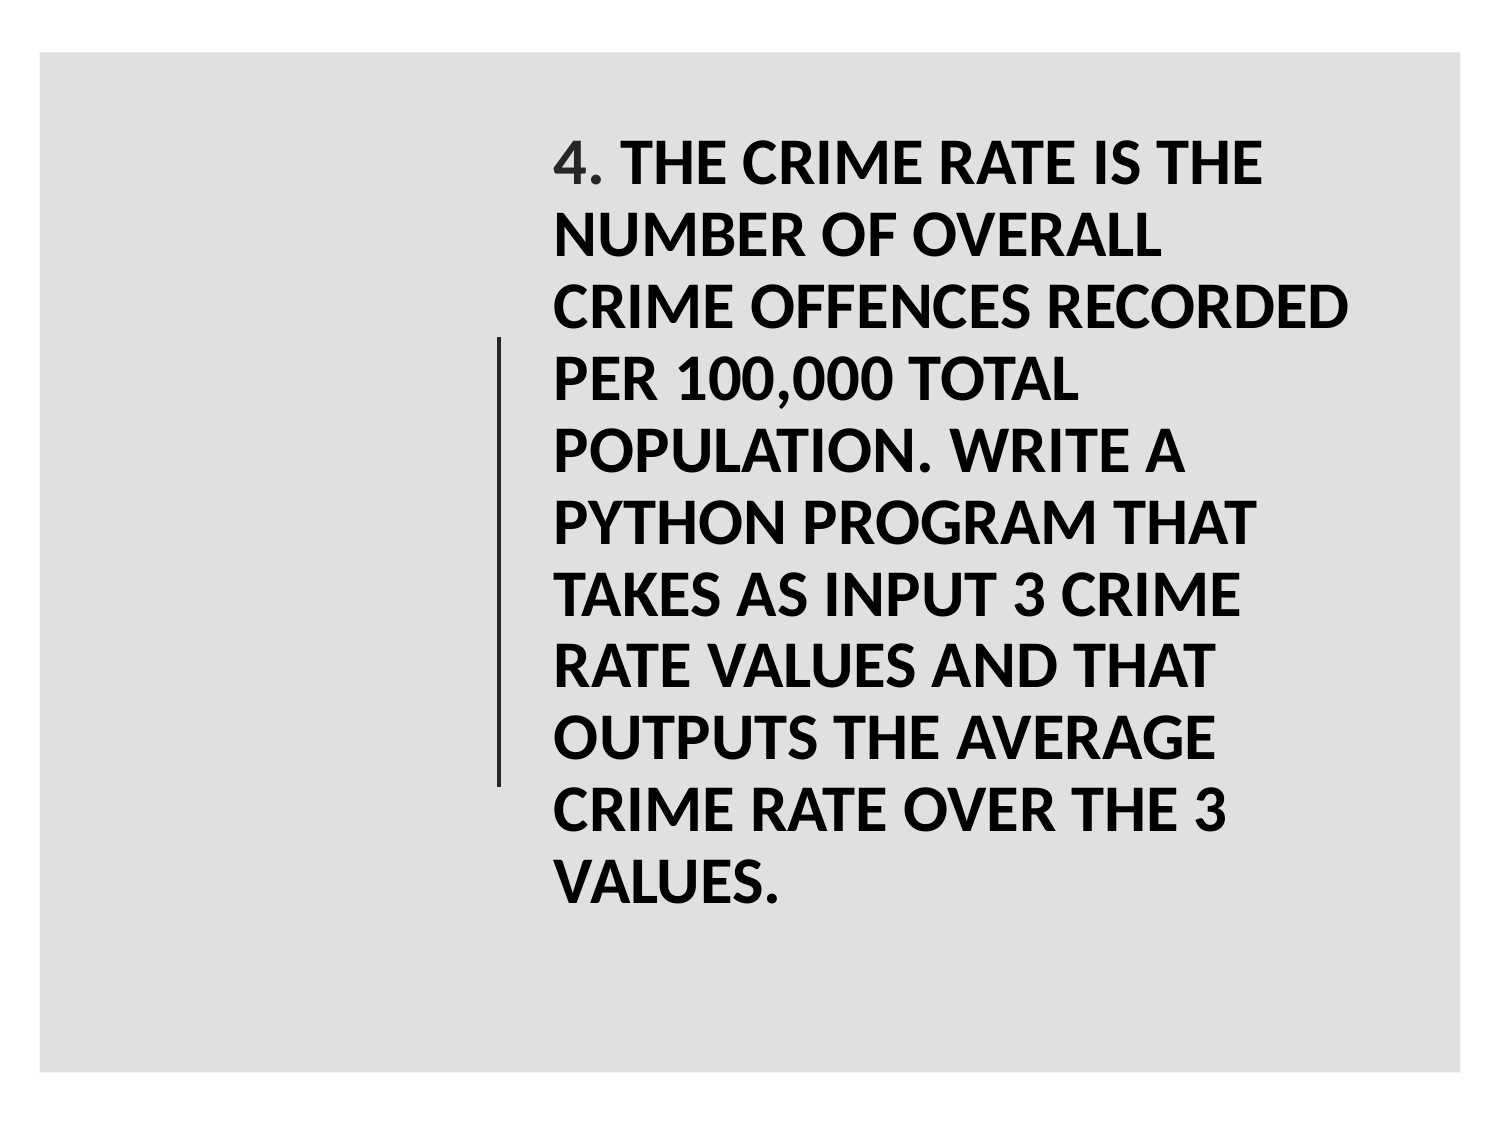

# 4. The crime rate is the number of overall crime offences recorded per 100,000 total population. Write a Python program that takes as input 3 crime rate values and that outputs the average crime rate over the 3 values.